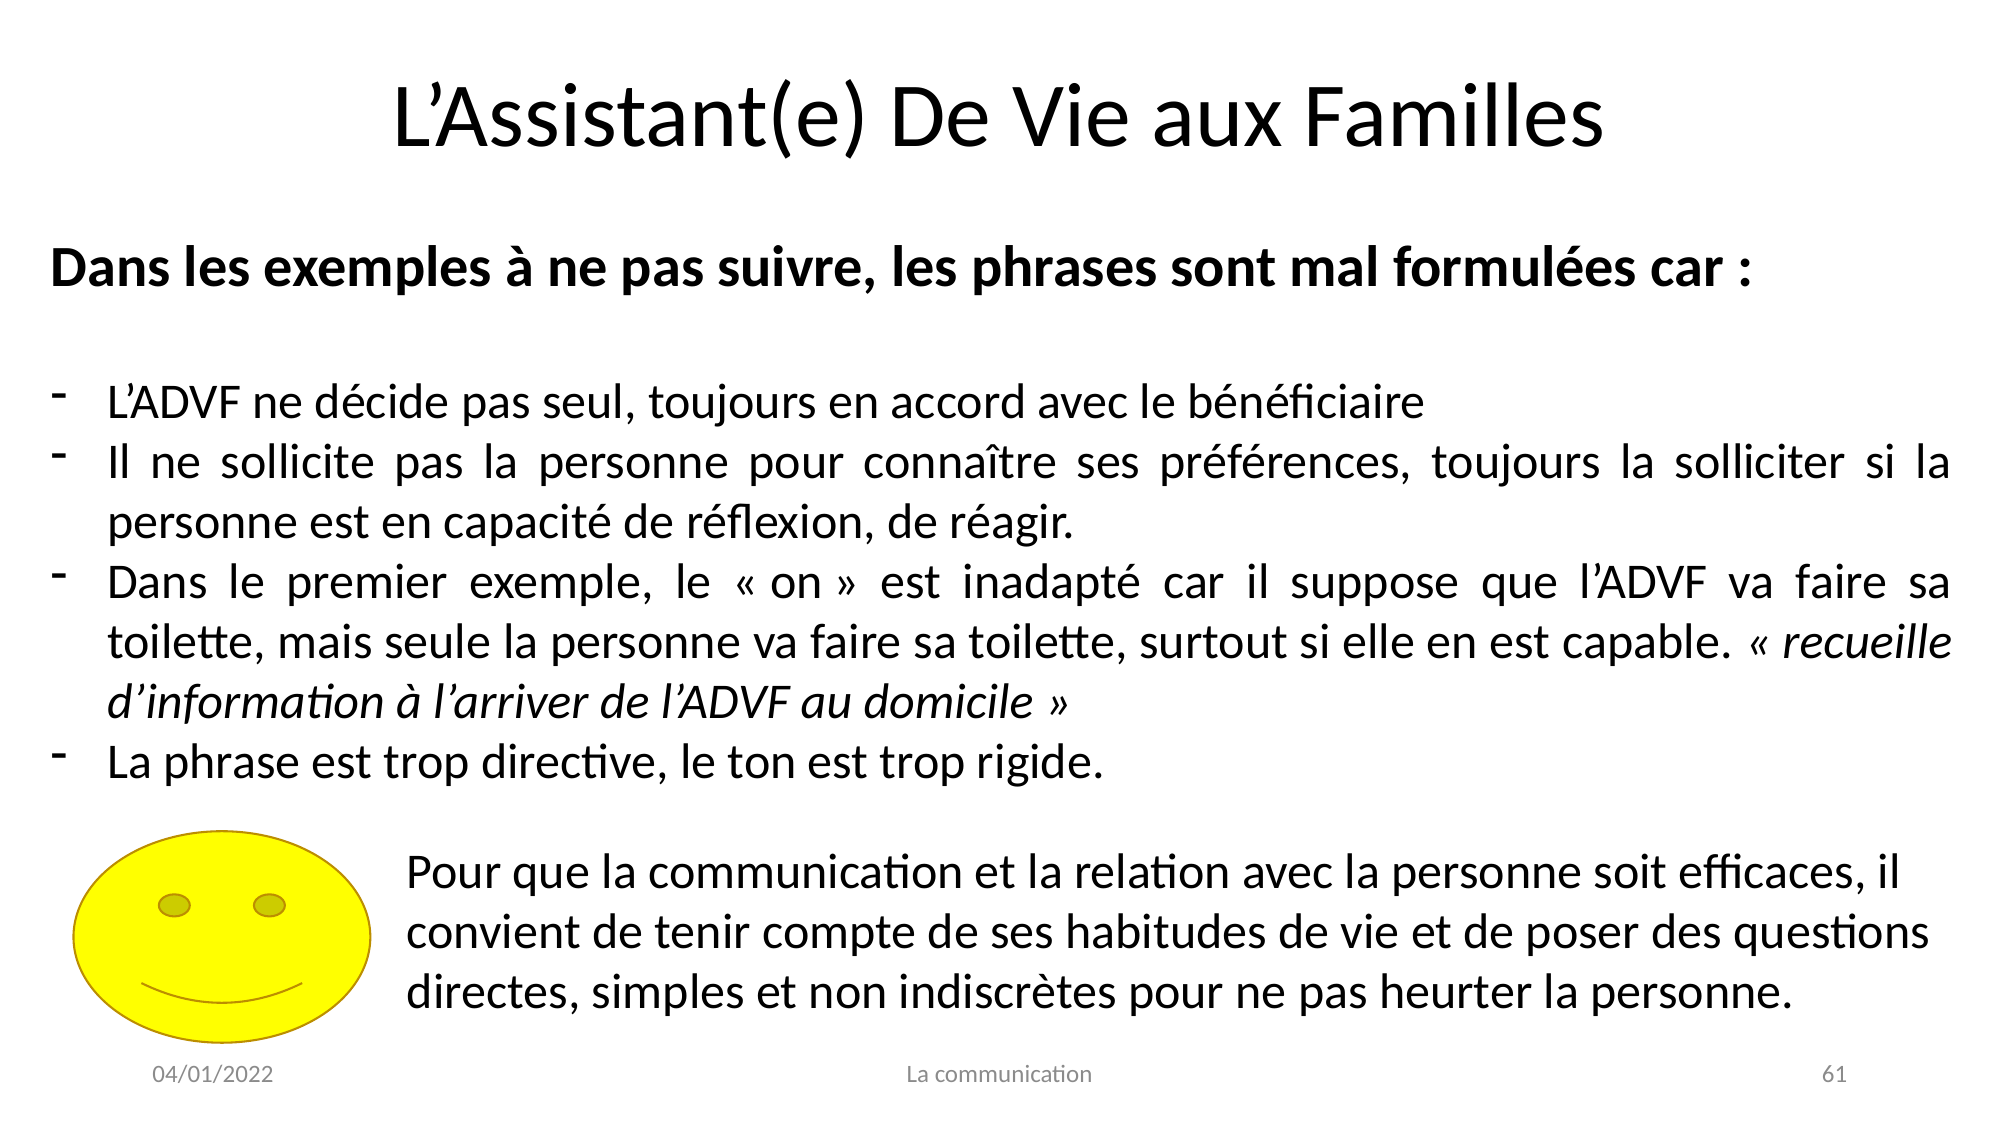

L’Assistant(e) De Vie aux Familles
Dans les exemples à ne pas suivre, les phrases sont mal formulées car :

L’ADVF ne décide pas seul, toujours en accord avec le bénéficiaire
Il ne sollicite pas la personne pour connaître ses préférences, toujours la solliciter si la personne est en capacité de réflexion, de réagir.
Dans le premier exemple, le « on » est inadapté car il suppose que l’ADVF va faire sa toilette, mais seule la personne va faire sa toilette, surtout si elle en est capable. « recueille d’information à l’arriver de l’ADVF au domicile »
La phrase est trop directive, le ton est trop rigide.

Pour que la communication et la relation avec la personne soit efficaces, il convient de tenir compte de ses habitudes de vie et de poser des questions directes, simples et non indiscrètes pour ne pas heurter la personne.
04/01/2022
La communication
61